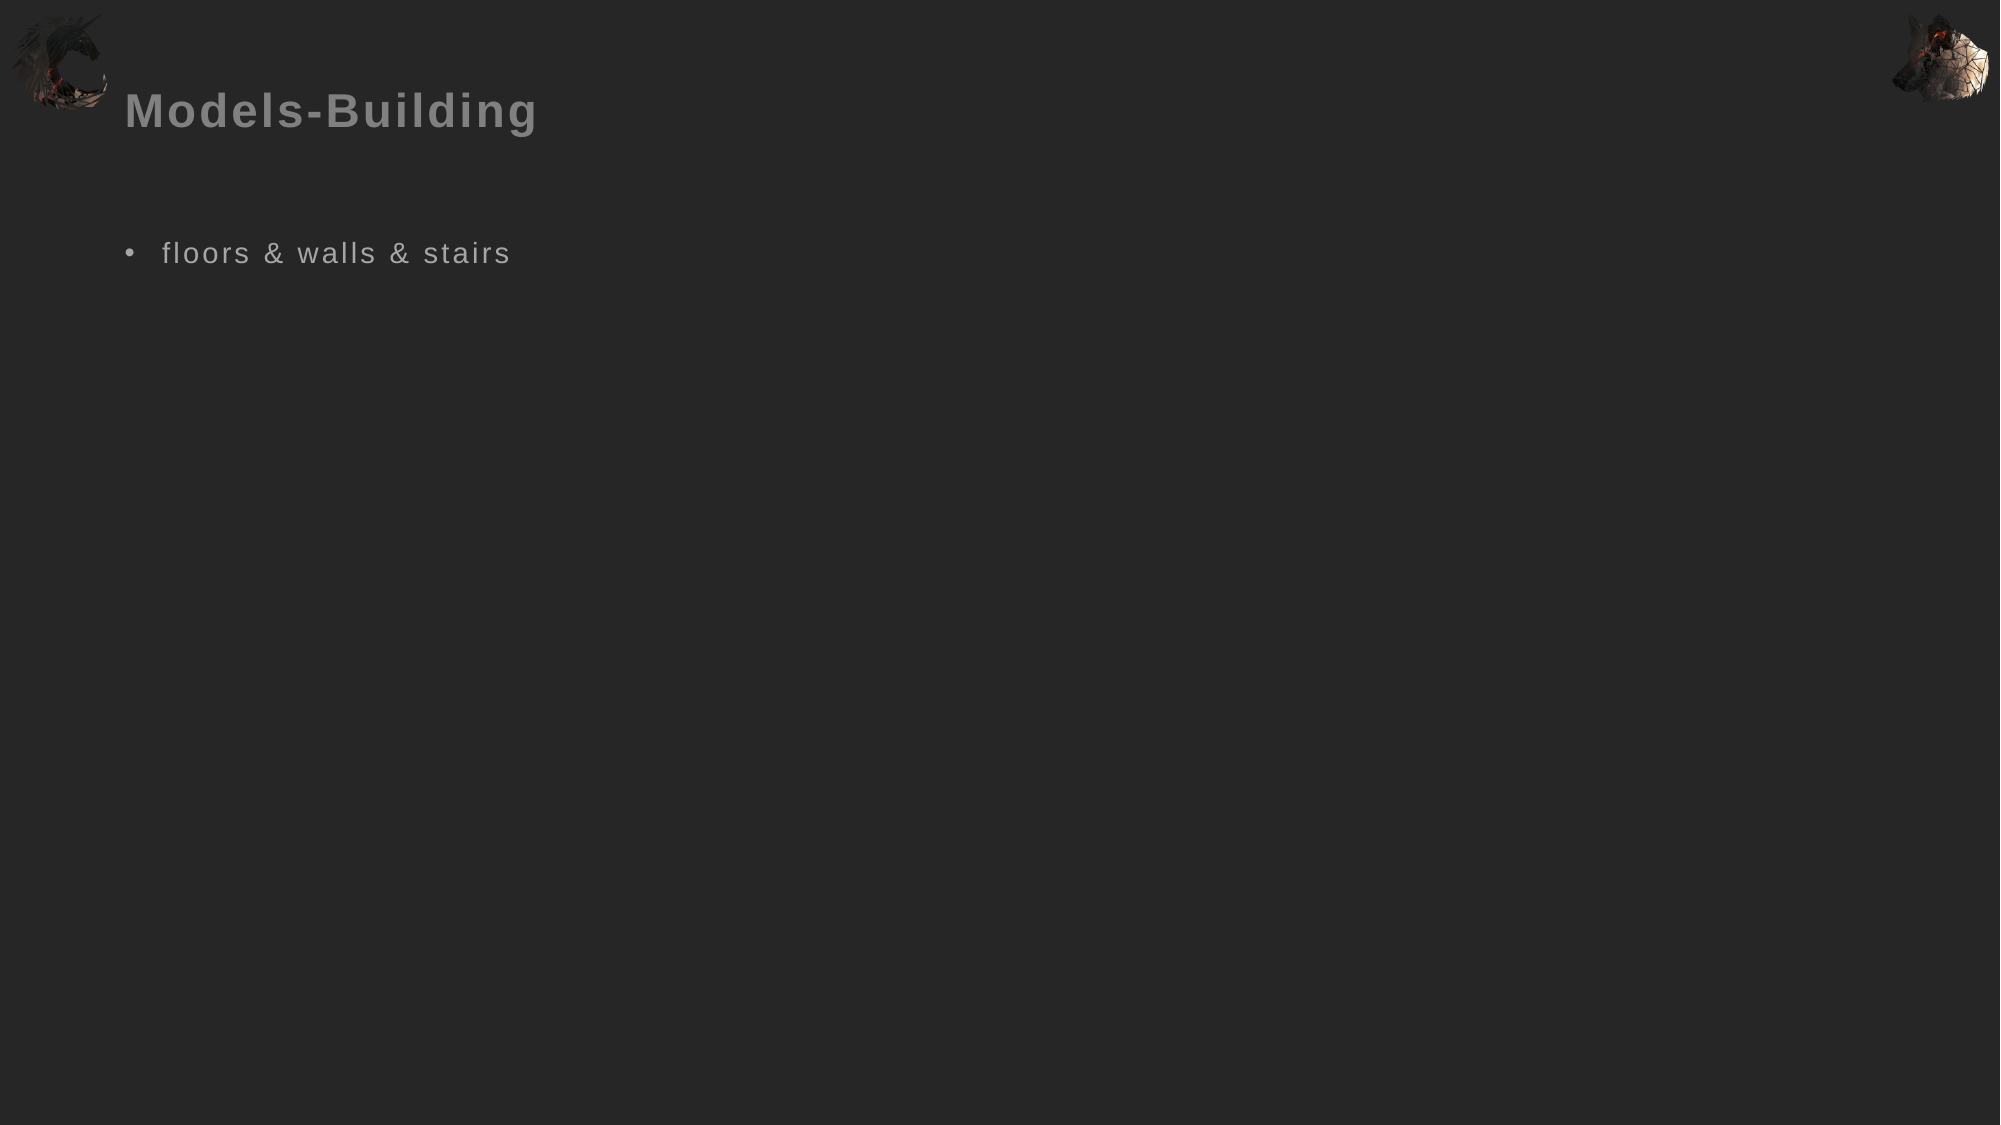

# Models-Building
floors & walls & stairs